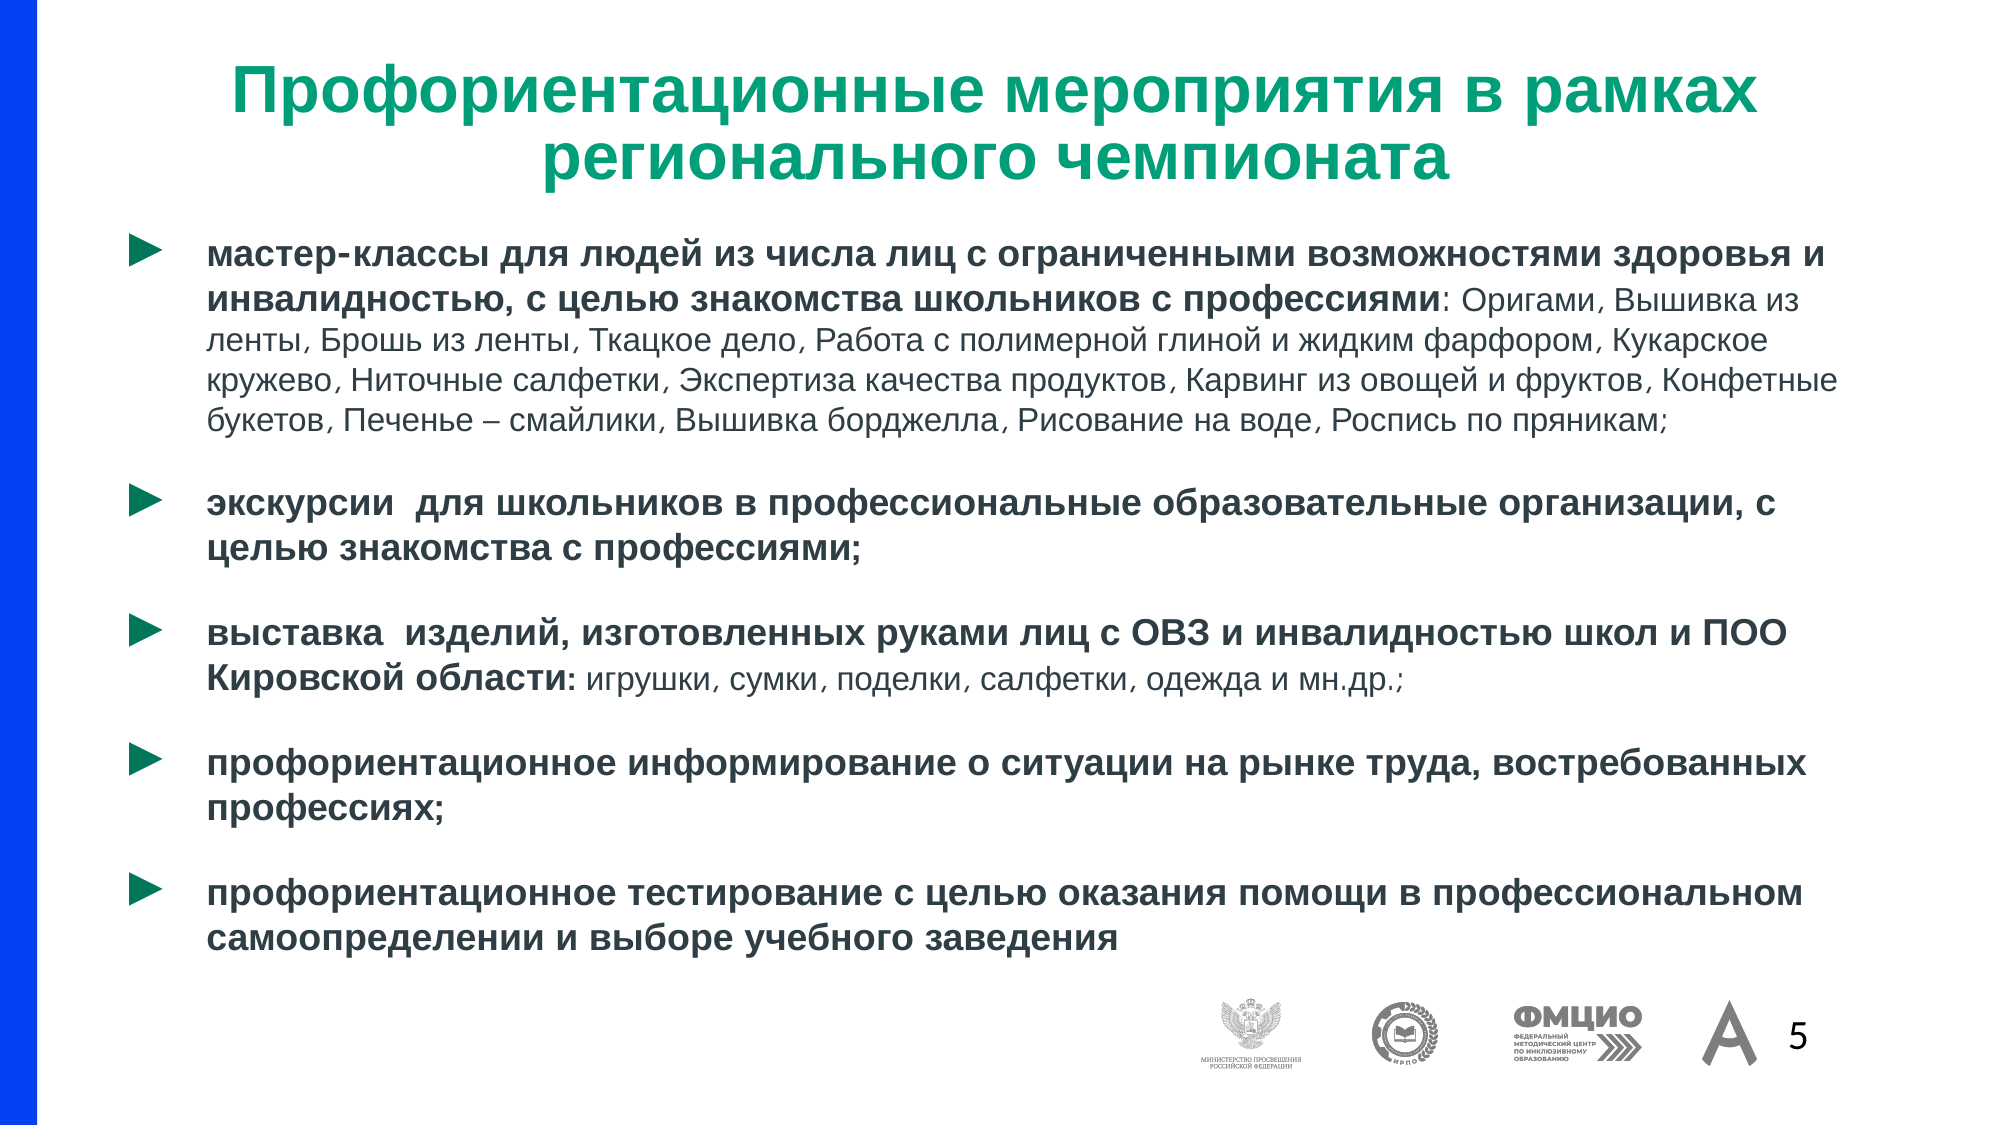

# Профориентационные мероприятия в рамках регионального чемпионата
мастер-классы для людей из числа лиц с ограниченными возможностями здоровья и инвалидностью, с целью знакомства школьников с профессиями: Оригами, Вышивка из ленты, Брошь из ленты, Ткацкое дело, Работа с полимерной глиной и жидким фарфором, Кукарское кружево, Ниточные салфетки, Экспертиза качества продуктов, Карвинг из овощей и фруктов, Конфетные букетов, Печенье – смайлики, Вышивка борджелла, Рисование на воде, Роспись по пряникам;

экскурсии  для школьников в профессиональные образовательные организации, с целью знакомства с профессиями;

выставка  изделий, изготовленных руками лиц с ОВЗ и инвалидностью школ и ПОО Кировской области: игрушки, сумки, поделки, салфетки, одежда и мн.др.;

профориентационное информирование о ситуации на рынке труда, востребованных профессиях;

профориентационное тестирование с целью оказания помощи в профессиональном самоопределении и выборе учебного заведения